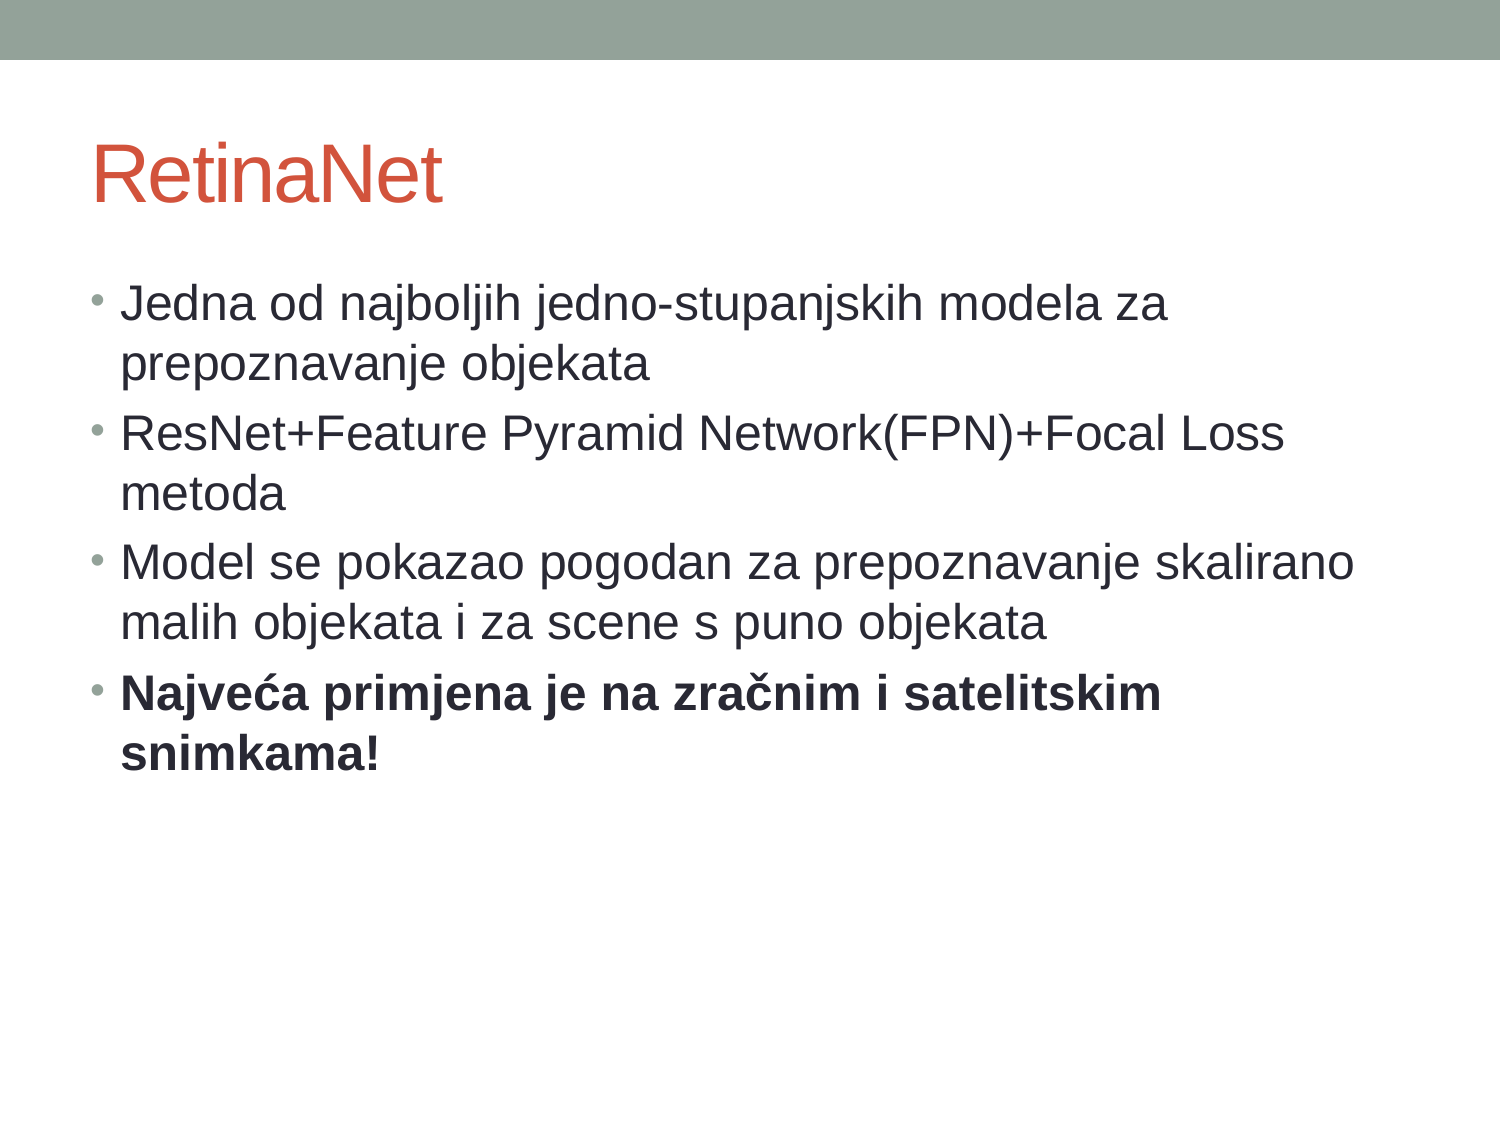

# RetinaNet
Jedna od najboljih jedno-stupanjskih modela za prepoznavanje objekata
ResNet+Feature Pyramid Network(FPN)+Focal Loss metoda
Model se pokazao pogodan za prepoznavanje skalirano malih objekata i za scene s puno objekata
Najveća primjena je na zračnim i satelitskim snimkama!